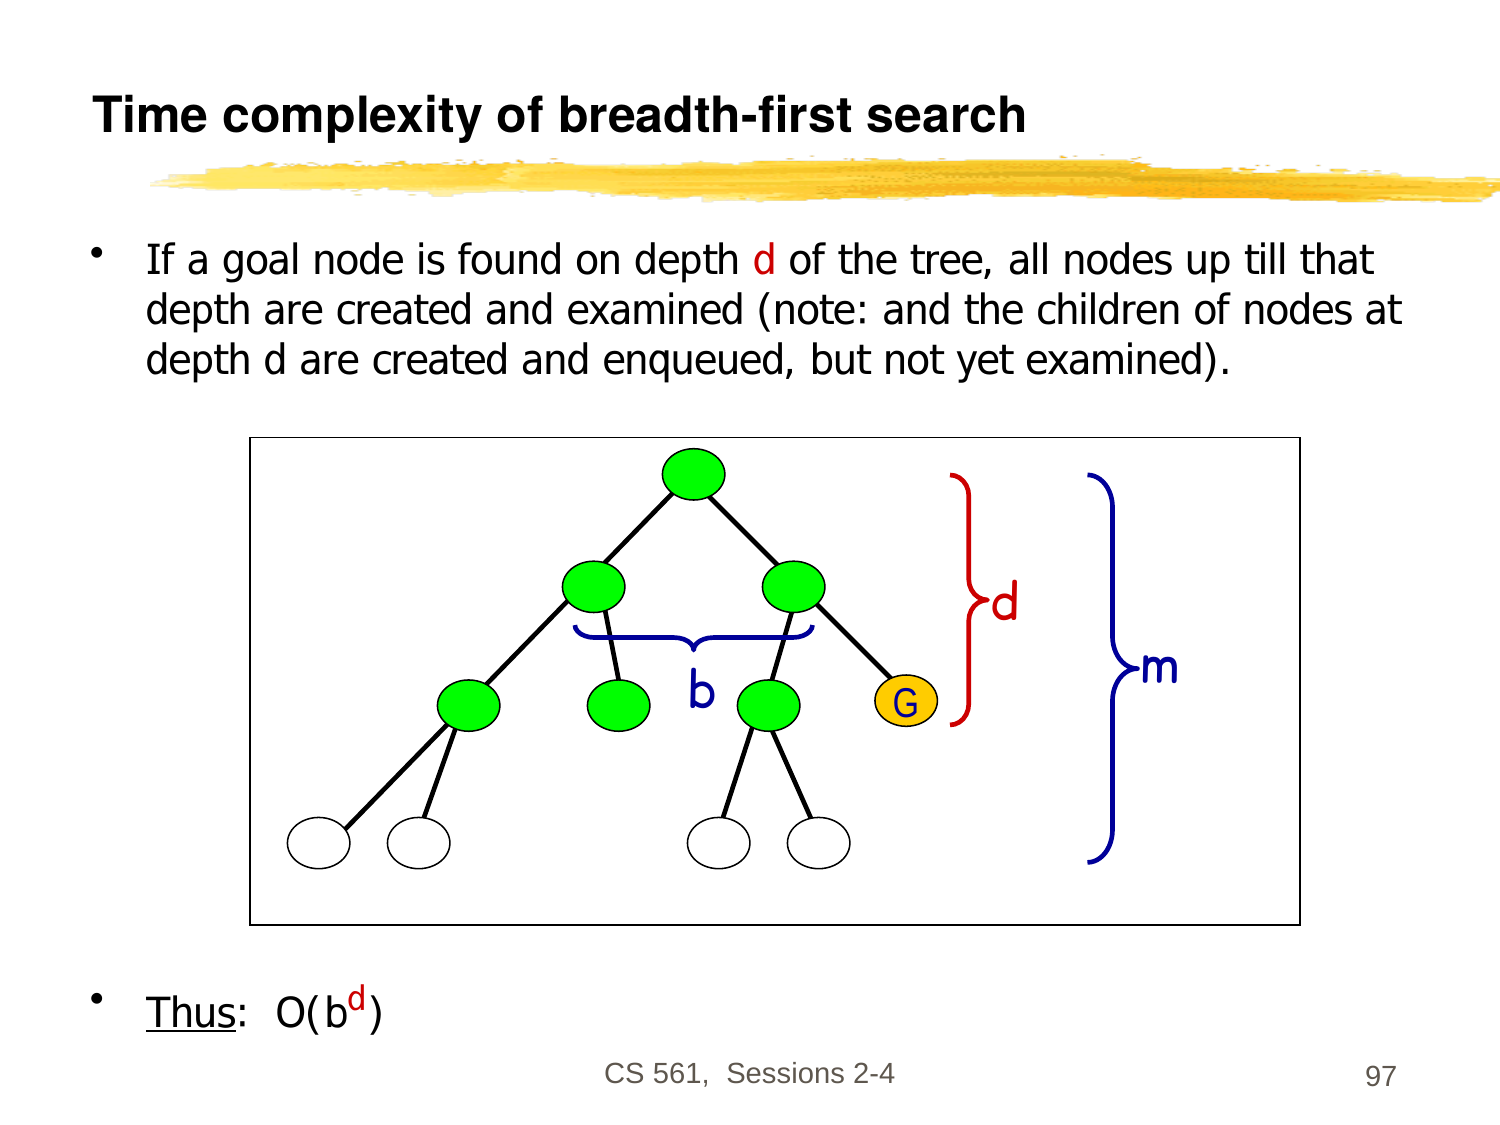

# Time complexity of breadth-first search
If a goal node is found on depth d of the tree, all nodes up till that depth are created and examined (note: and the children of nodes at depth d are created and enqueued, but not yet examined).

d

b
G

m

Thus:  O(bd)
CS 561,  Sessions 2-4
97